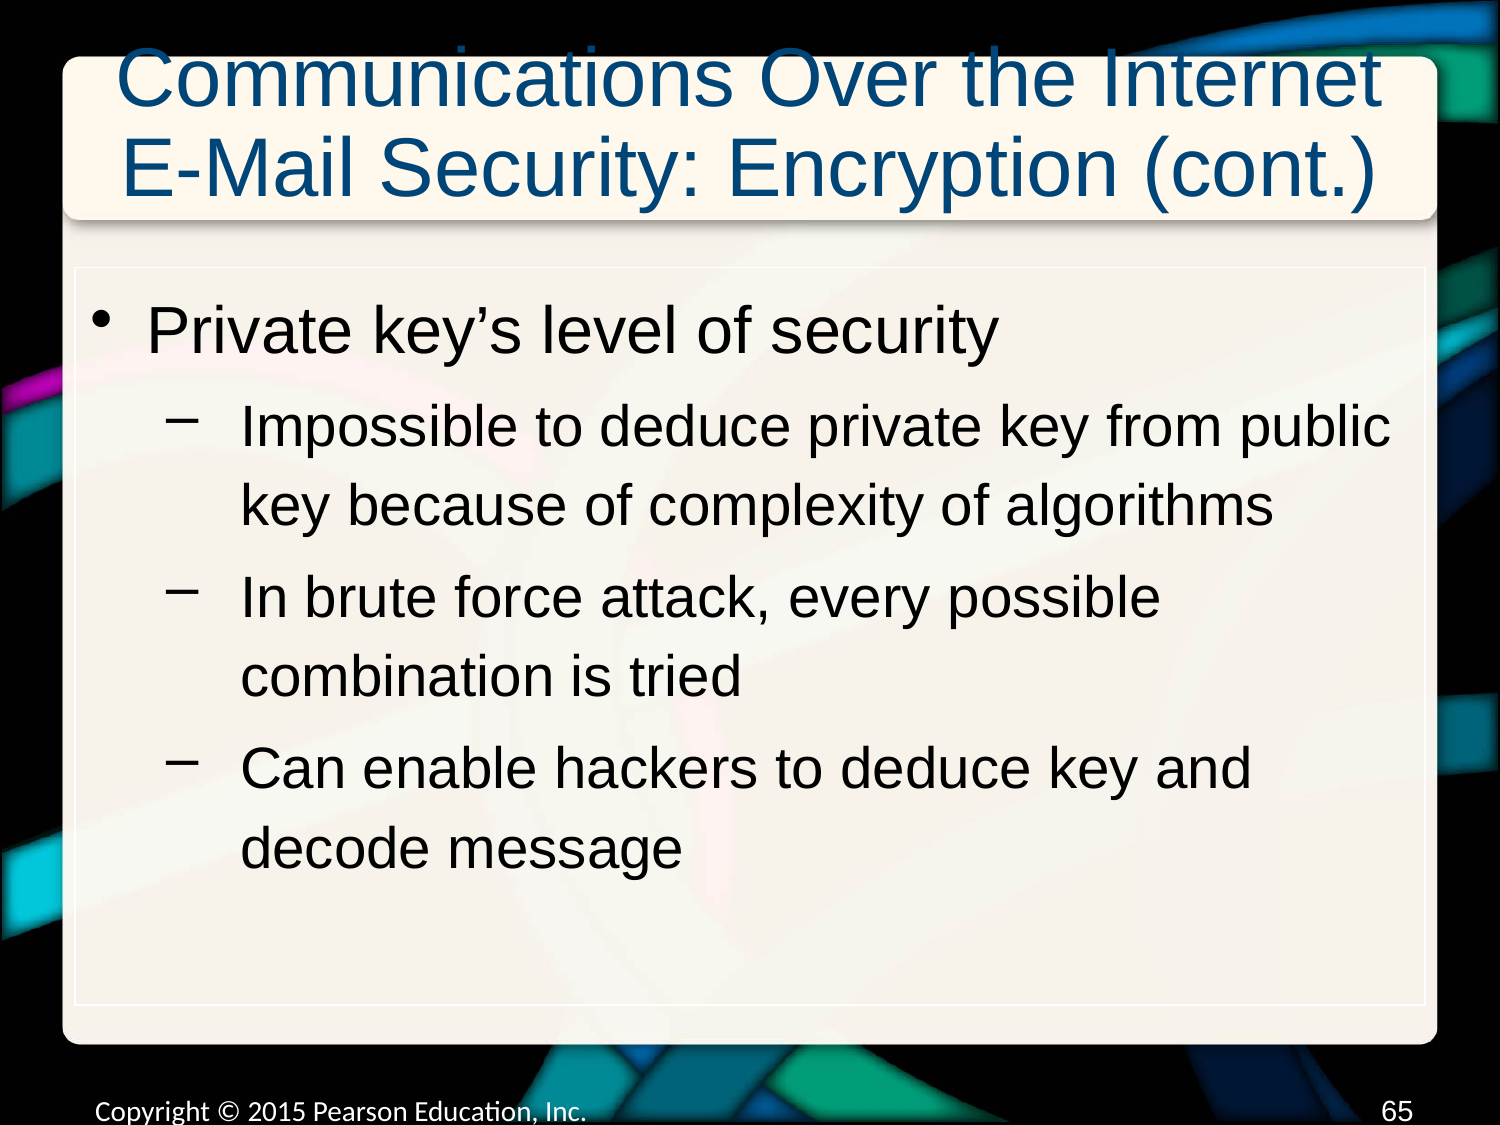

# Communications Over the Internet E-Mail Security: Encryption (cont.)
Private key’s level of security
Impossible to deduce private key from public key because of complexity of algorithms
In brute force attack, every possible combination is tried
Can enable hackers to deduce key and decode message
Copyright © 2015 Pearson Education, Inc.
65